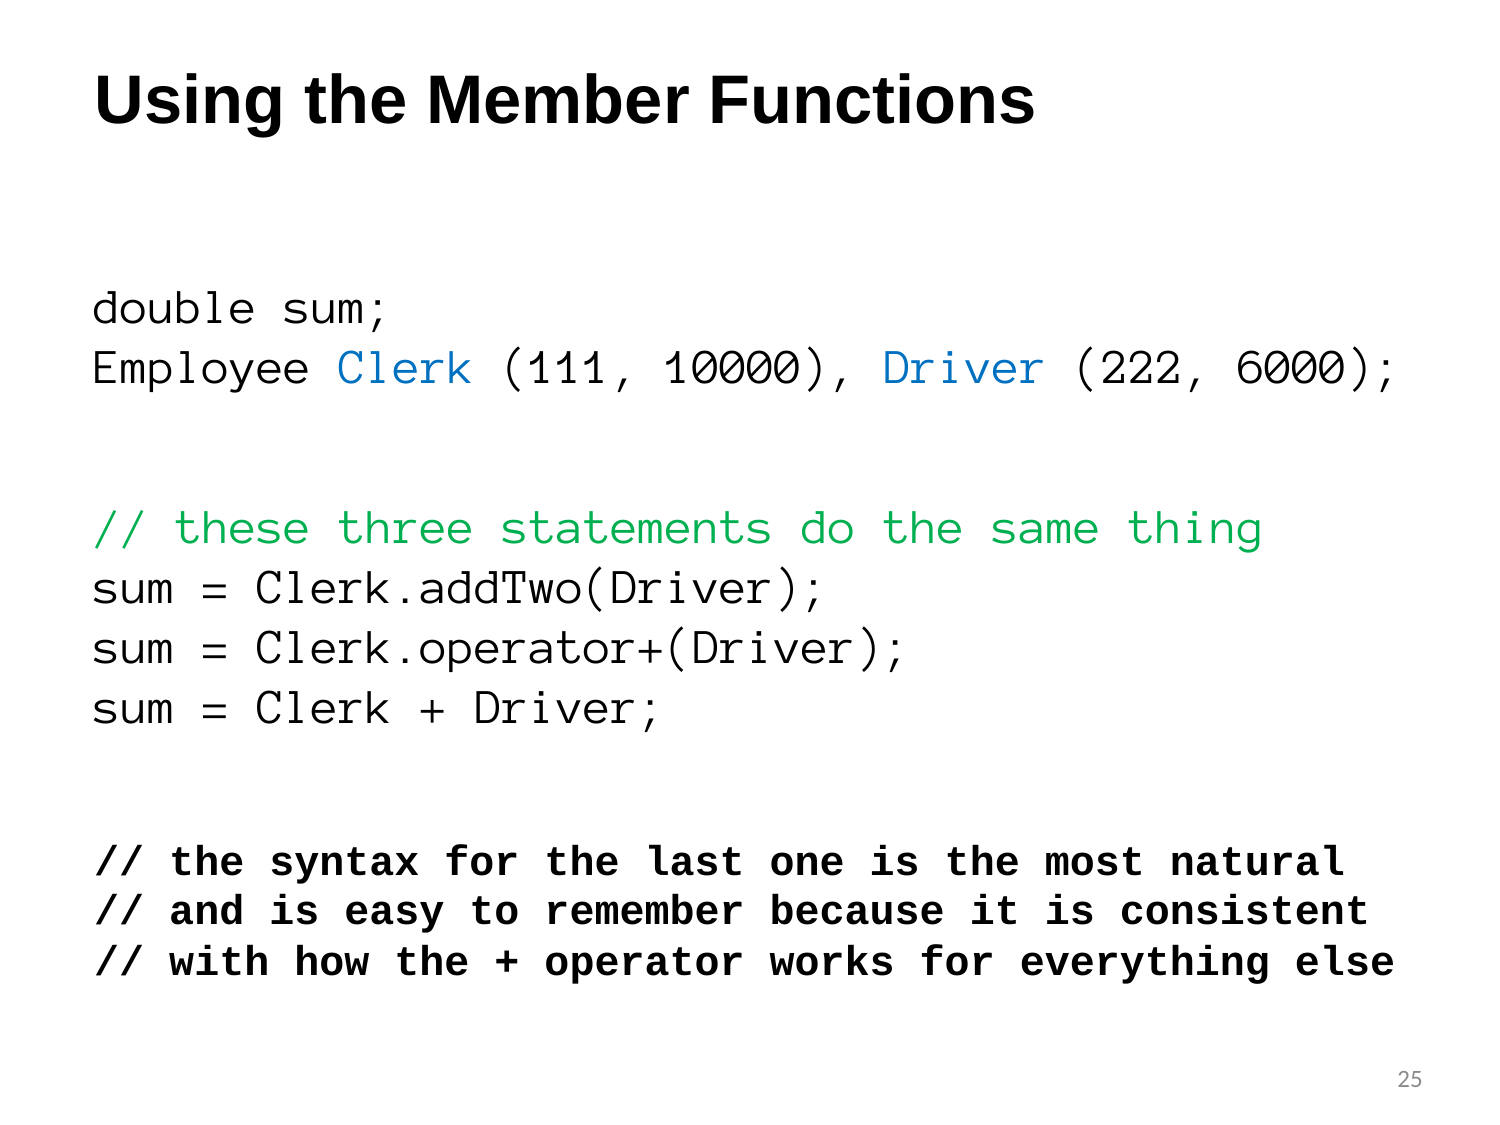

# Using the Member Functions
double sum;
Employee Clerk (111, 10000), Driver (222, 6000);

// these three statements do the same thing
sum = Clerk.addTwo(Driver);
sum = Clerk.operator+(Driver);
sum = Clerk + Driver;

// the syntax for the last one is the most natural
// and is easy to remember because it is consistent
// with how the + operator works for everything else
25